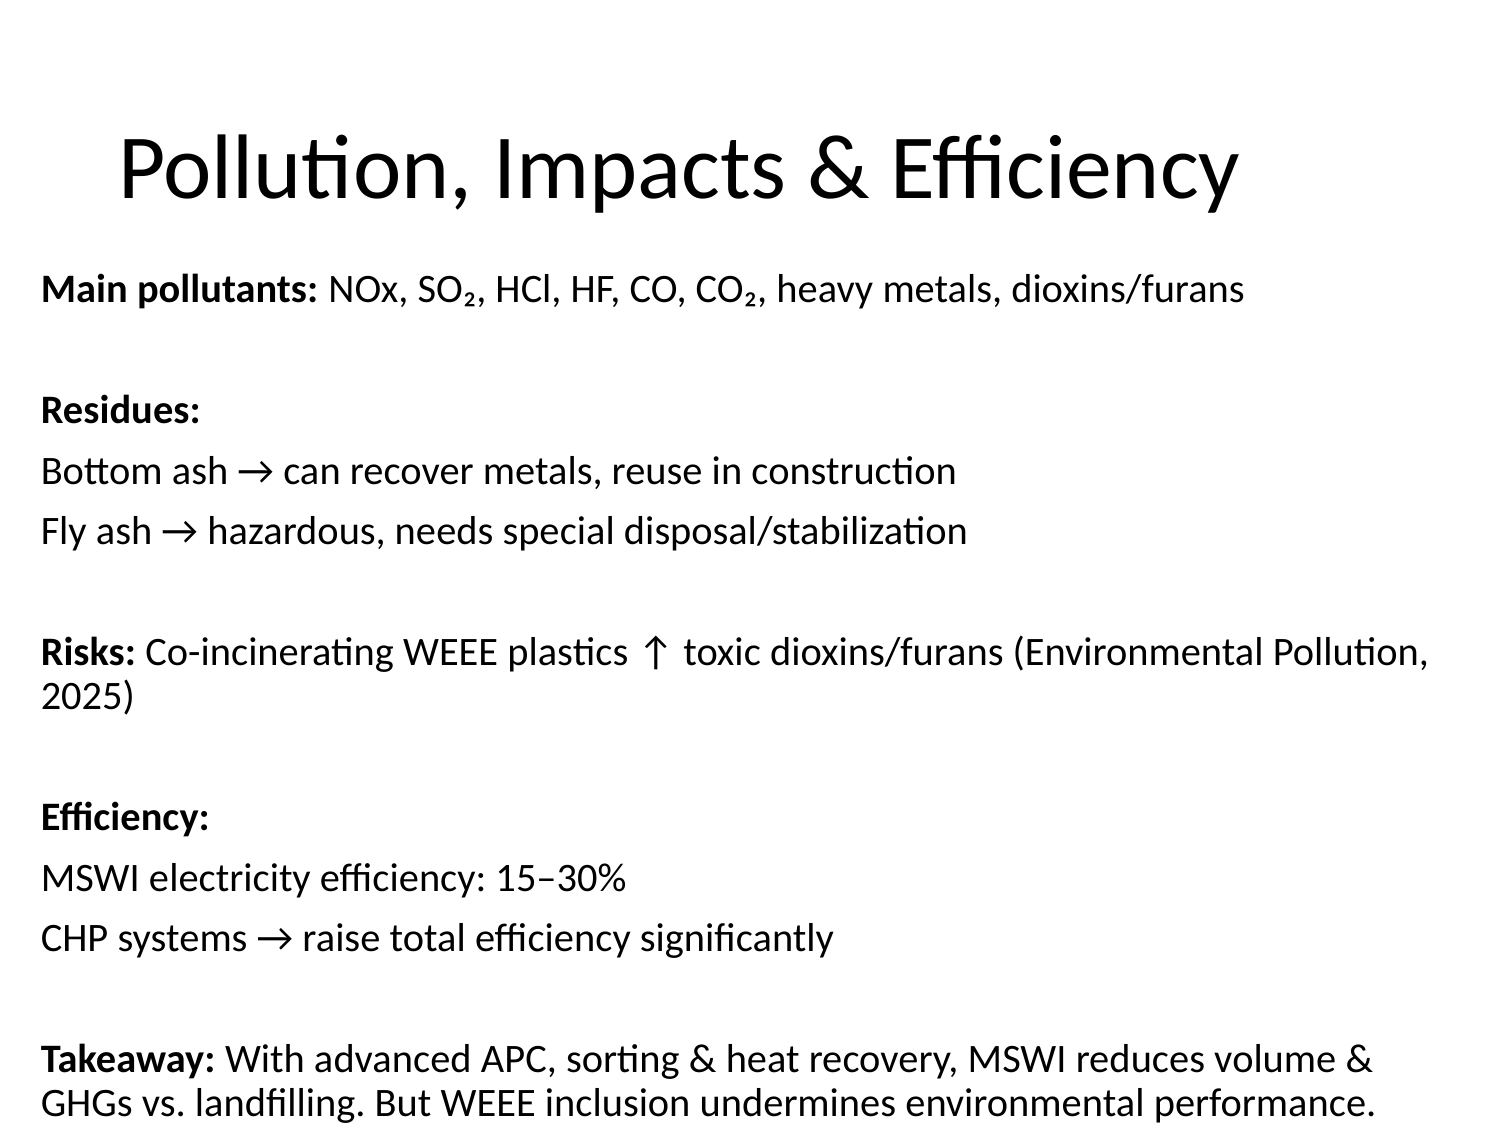

# Pollution, Impacts & Efficiency
Main pollutants: NOx, SO₂, HCl, HF, CO, CO₂, heavy metals, dioxins/furans

Residues:
Bottom ash → can recover metals, reuse in construction
Fly ash → hazardous, needs special disposal/stabilization

Risks: Co-incinerating WEEE plastics ↑ toxic dioxins/furans (Environmental Pollution, 2025)

Efficiency:
MSWI electricity efficiency: 15–30%
CHP systems → raise total efficiency significantly

Takeaway: With advanced APC, sorting & heat recovery, MSWI reduces volume & GHGs vs. landfilling. But WEEE inclusion undermines environmental performance.